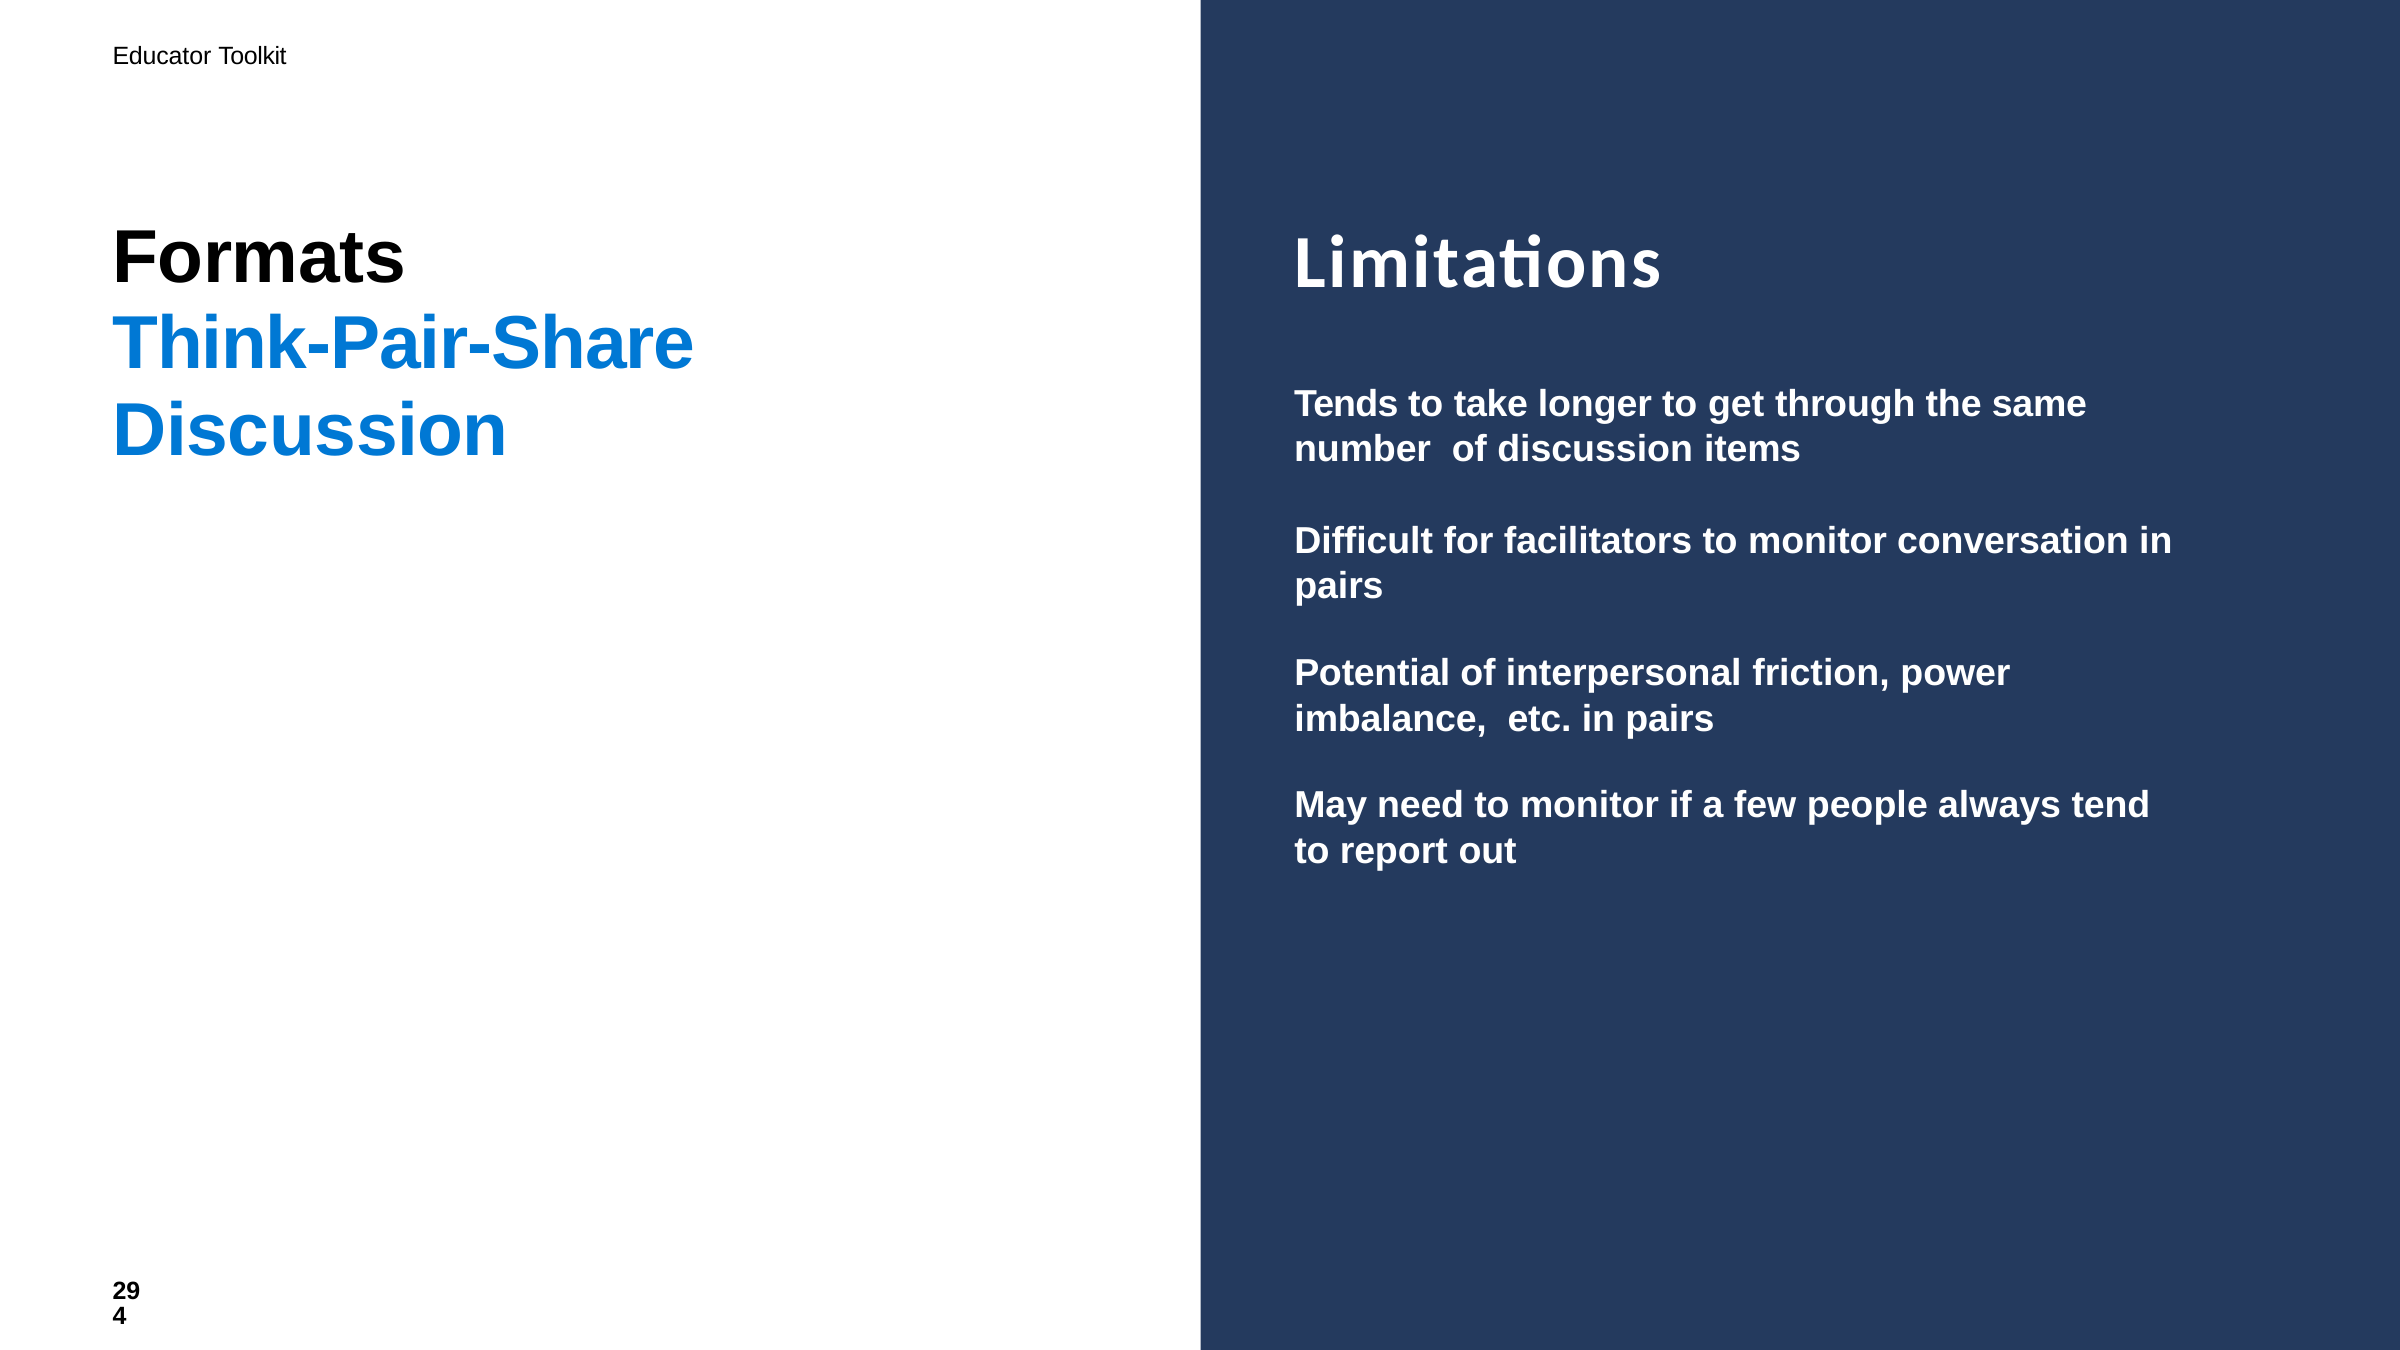

Educator Toolkit
# Formats
Think-Pair-Share Discussion
Limitations
Tends to take longer to get through the same number  of discussion items
Difficult for facilitators to monitor conversation in pairs

Potential of interpersonal friction, power imbalance,  etc. in pairs

May need to monitor if a few people always tend to report out
294